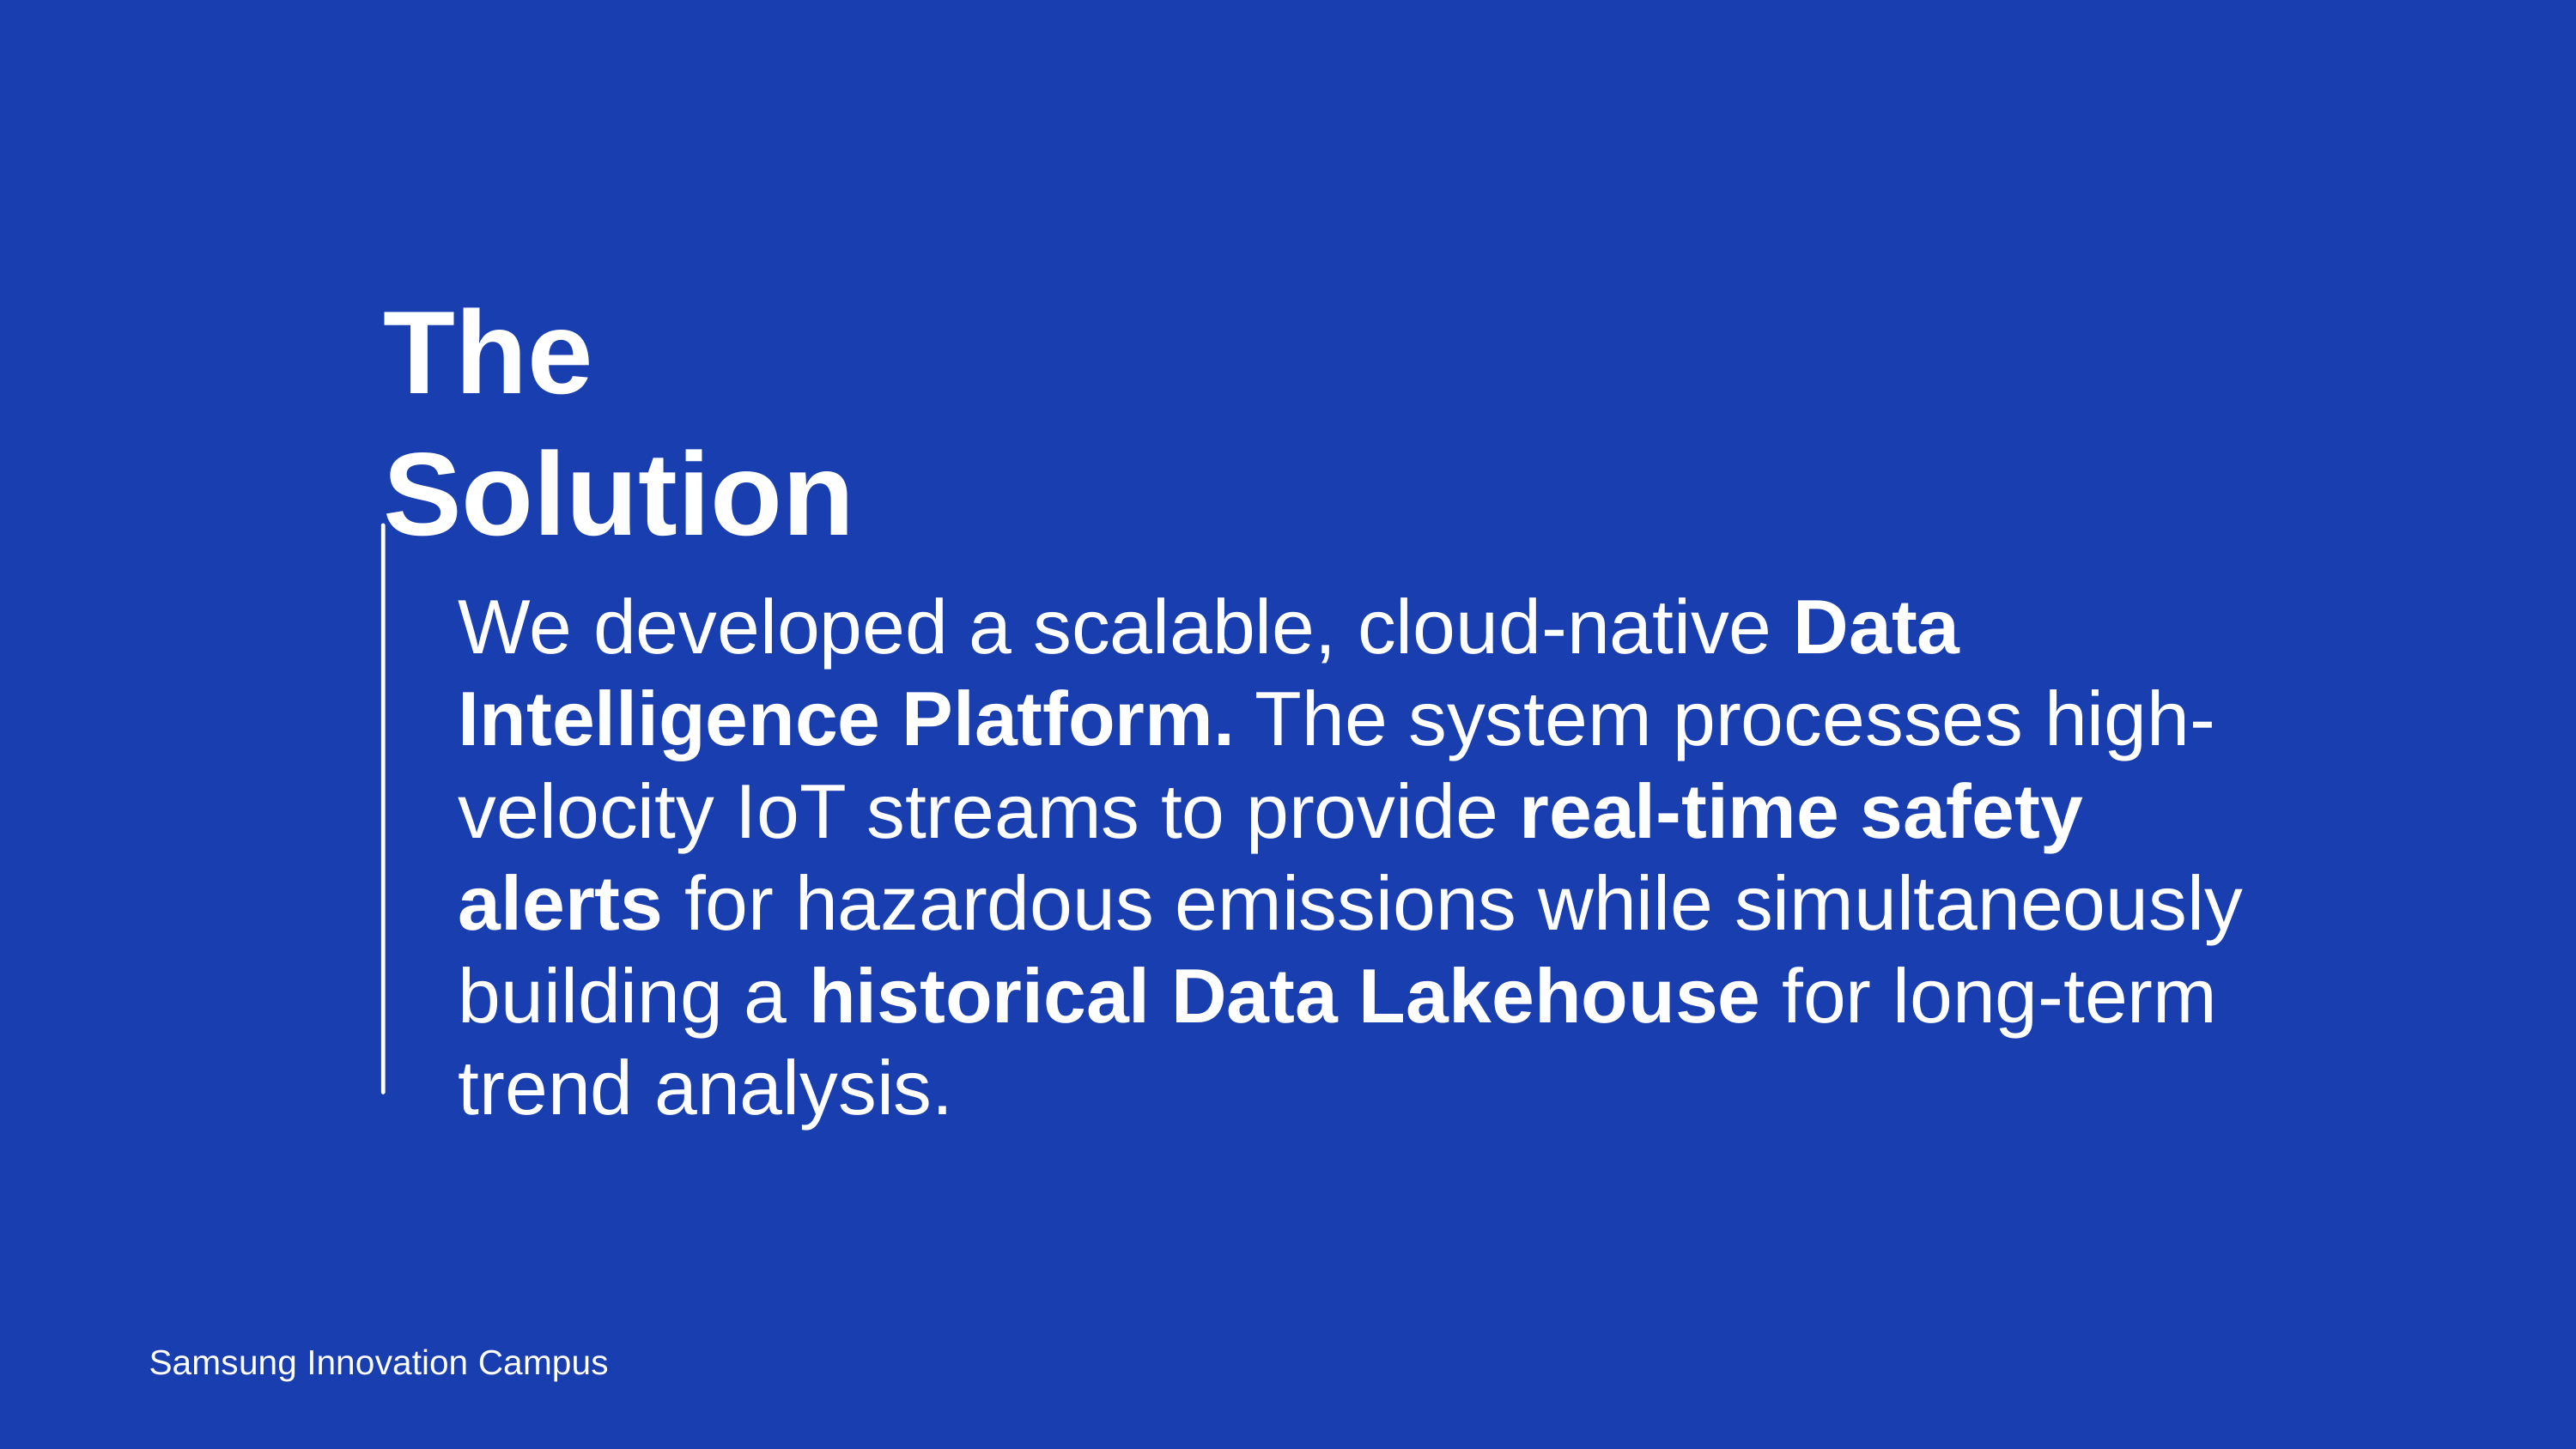

The Solution

We developed a scalable, cloud-native Data Intelligence Platform. The system processes high-velocity IoT streams to provide real-time safety alerts for hazardous emissions while simultaneously building a historical Data Lakehouse for long-term trend analysis.
Samsung Innovation Campus